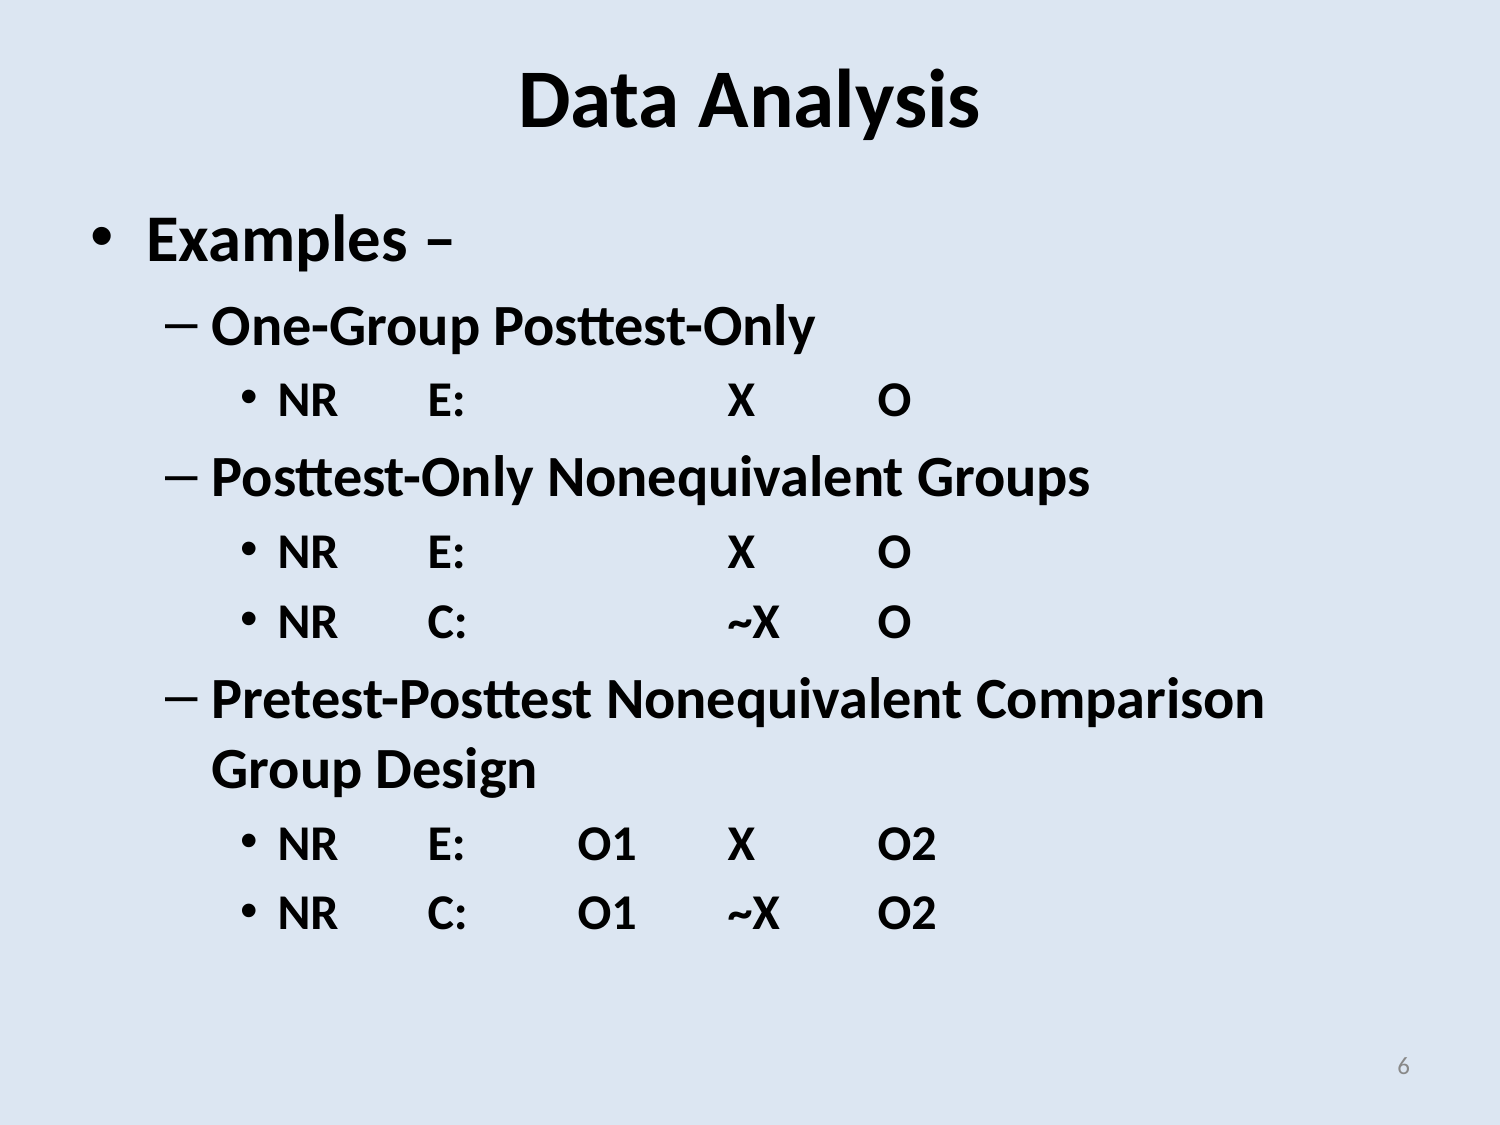

Data Analysis
Examples –
One-Group Posttest-Only
NR	E:		X	O
Posttest-Only Nonequivalent Groups
NR	E:		X	O
NR	C:		~X	O
Pretest-Posttest Nonequivalent Comparison Group Design
NR	E:	O1	X	O2
NR	C:	O1	~X	O2

6